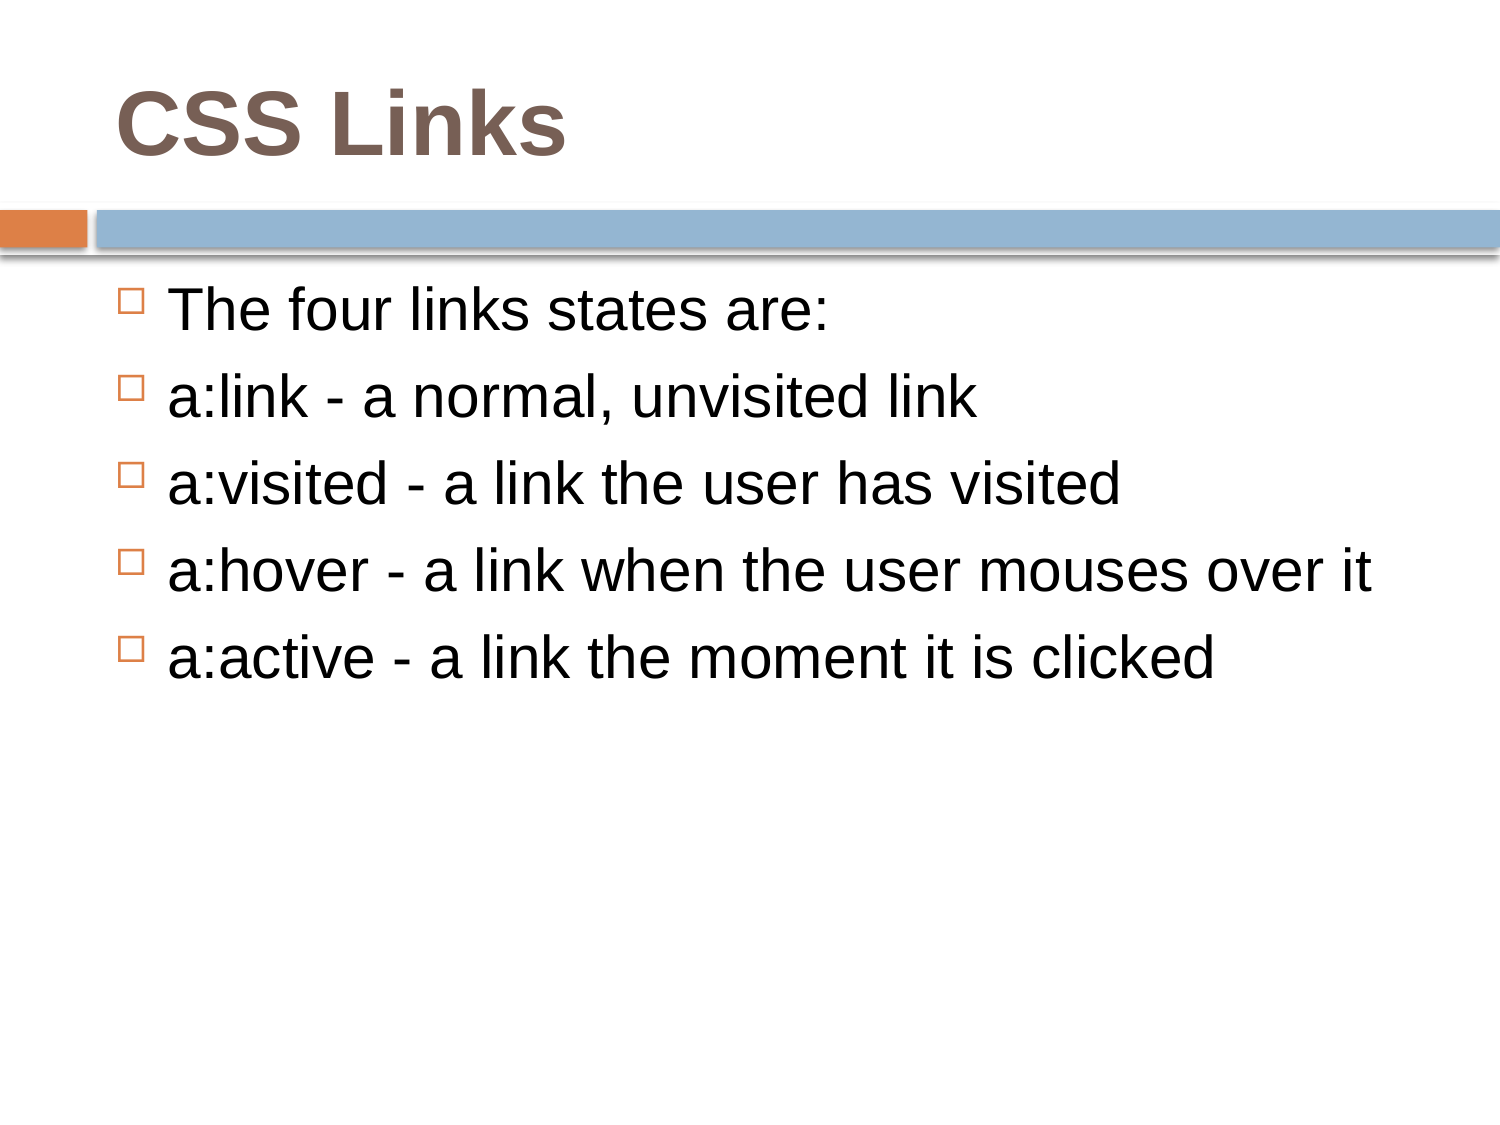

# CSS Links
The four links states are:
a:link - a normal, unvisited link
a:visited - a link the user has visited
a:hover - a link when the user mouses over it
a:active - a link the moment it is clicked